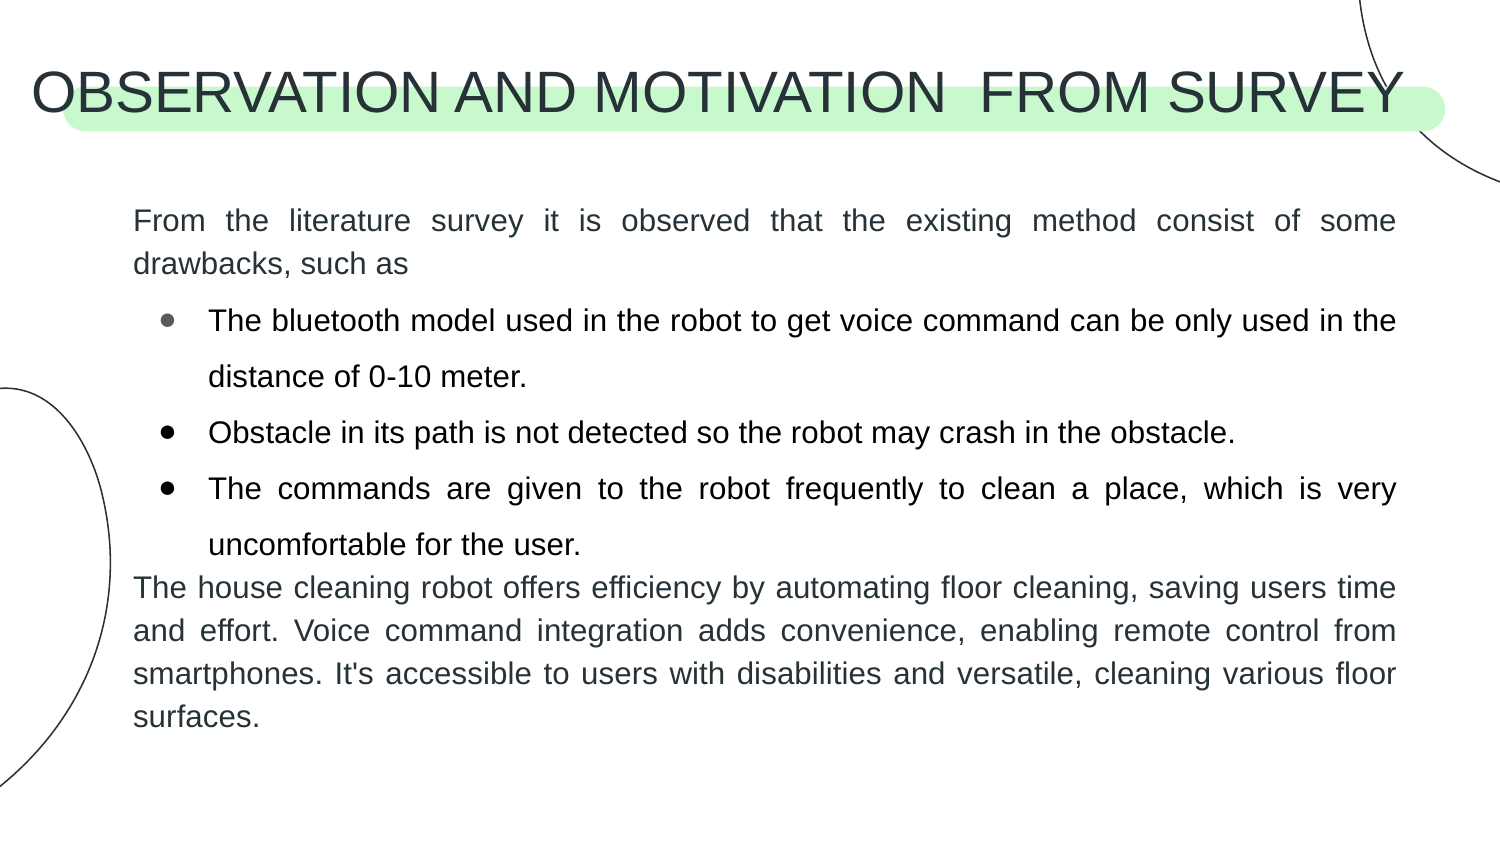

# OBSERVATION AND MOTIVATION  FROM SURVEY

From the literature survey it is observed that the existing method consist of some drawbacks, such as
The bluetooth model used in the robot to get voice command can be only used in the distance of 0-10 meter.
Obstacle in its path is not detected so the robot may crash in the obstacle.
The commands are given to the robot frequently to clean a place, which is very uncomfortable for the user.
The house cleaning robot offers efficiency by automating floor cleaning, saving users time and effort. Voice command integration adds convenience, enabling remote control from smartphones. It's accessible to users with disabilities and versatile, cleaning various floor surfaces.